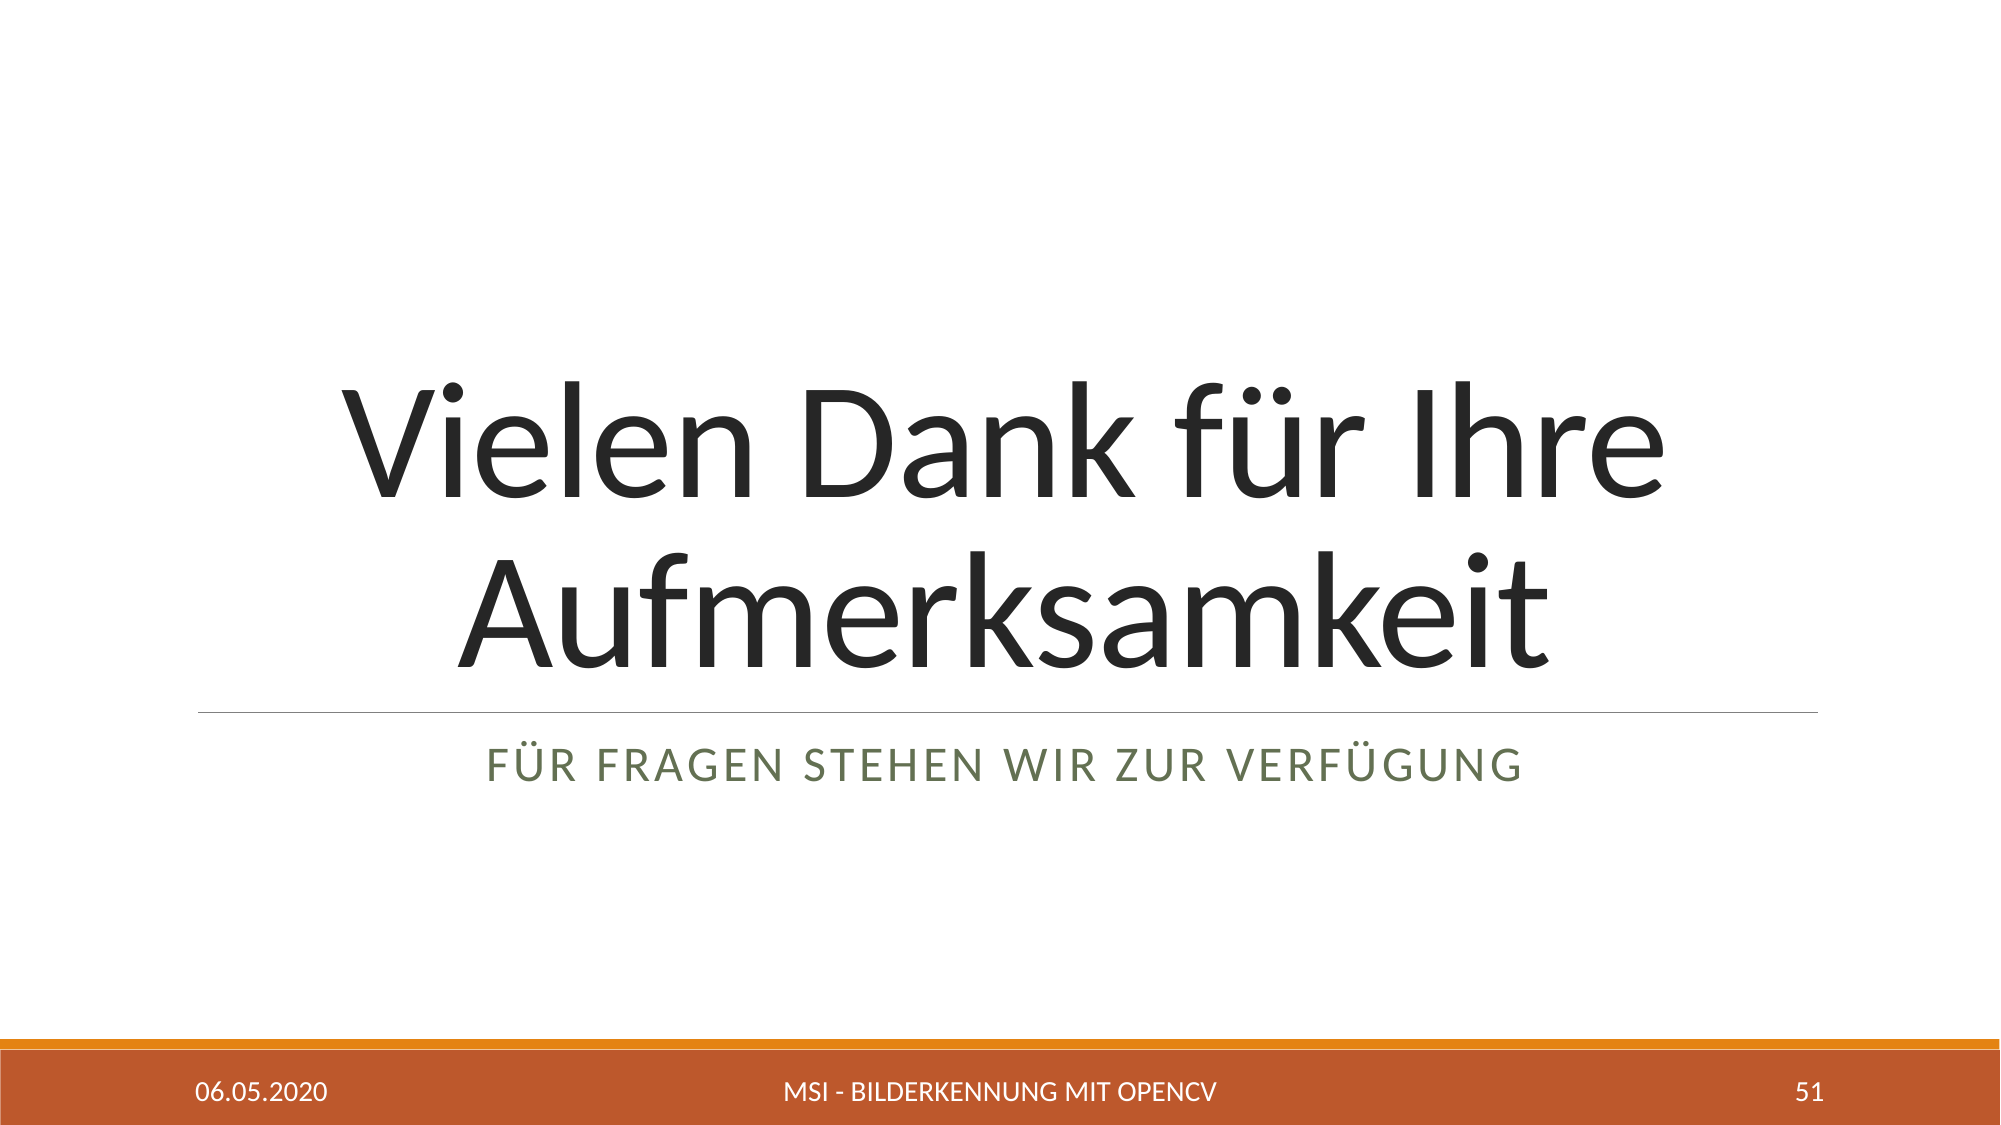

# Vielen Dank für Ihre Aufmerksamkeit
Für fragen stehen wir zur Verfügung
06.05.2020
MSI - Bilderkennung mit OpenCV
51